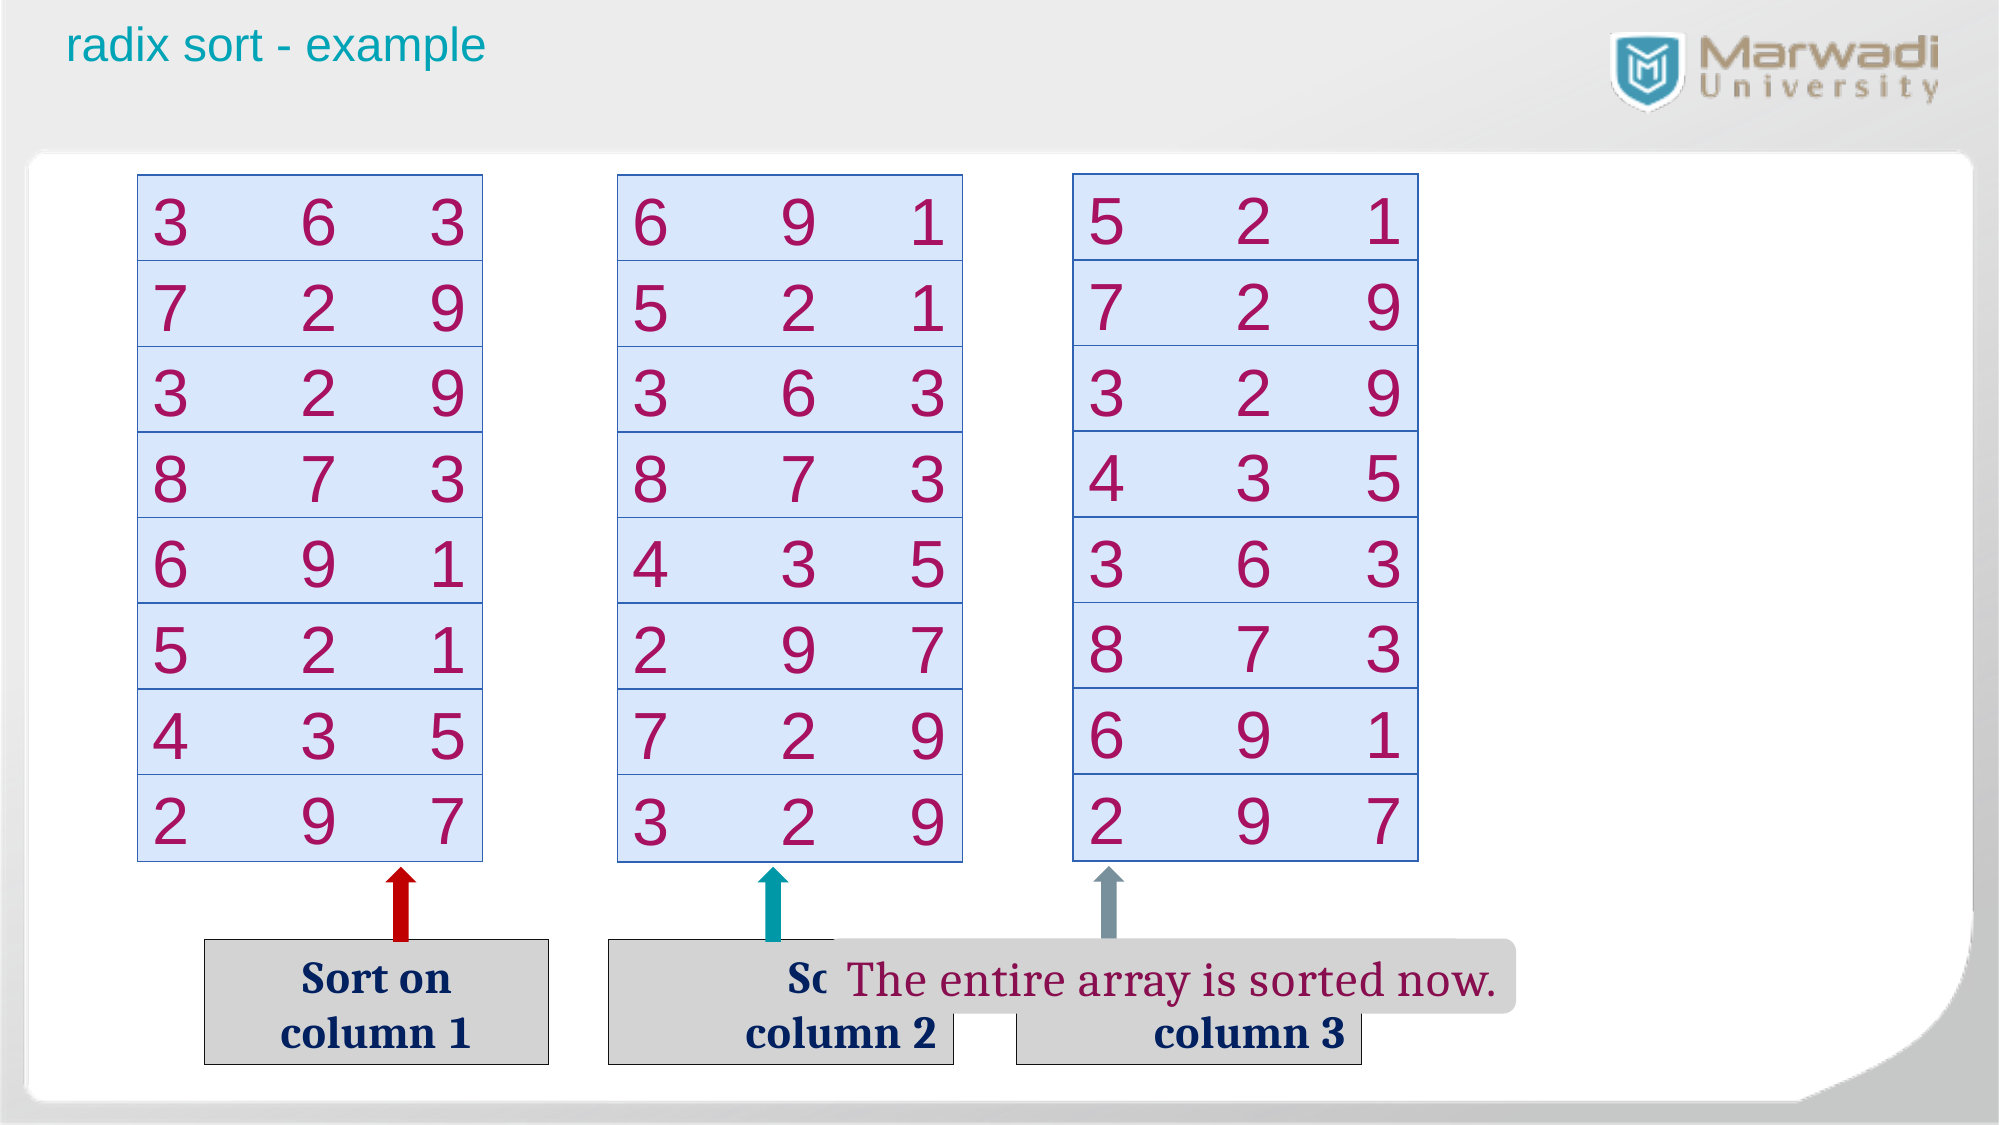

radix sort - example
5      2     1
3      6     3
6      9     1
7      2     9
7      2     9
5      2     1
3      2     9
3      2     9
3      6     3
4      3     5
8      7     3
8      7     3
3      6     3
6      9     1
4      3     5
8      7     3
5      2     1
2      9     7
6      9     1
4      3     5
7      2     9
2      9     7
2      9     7
3      2     9

The entire array is sorted now.
Sort on column 1
Sort on column 2
Sort on column 3